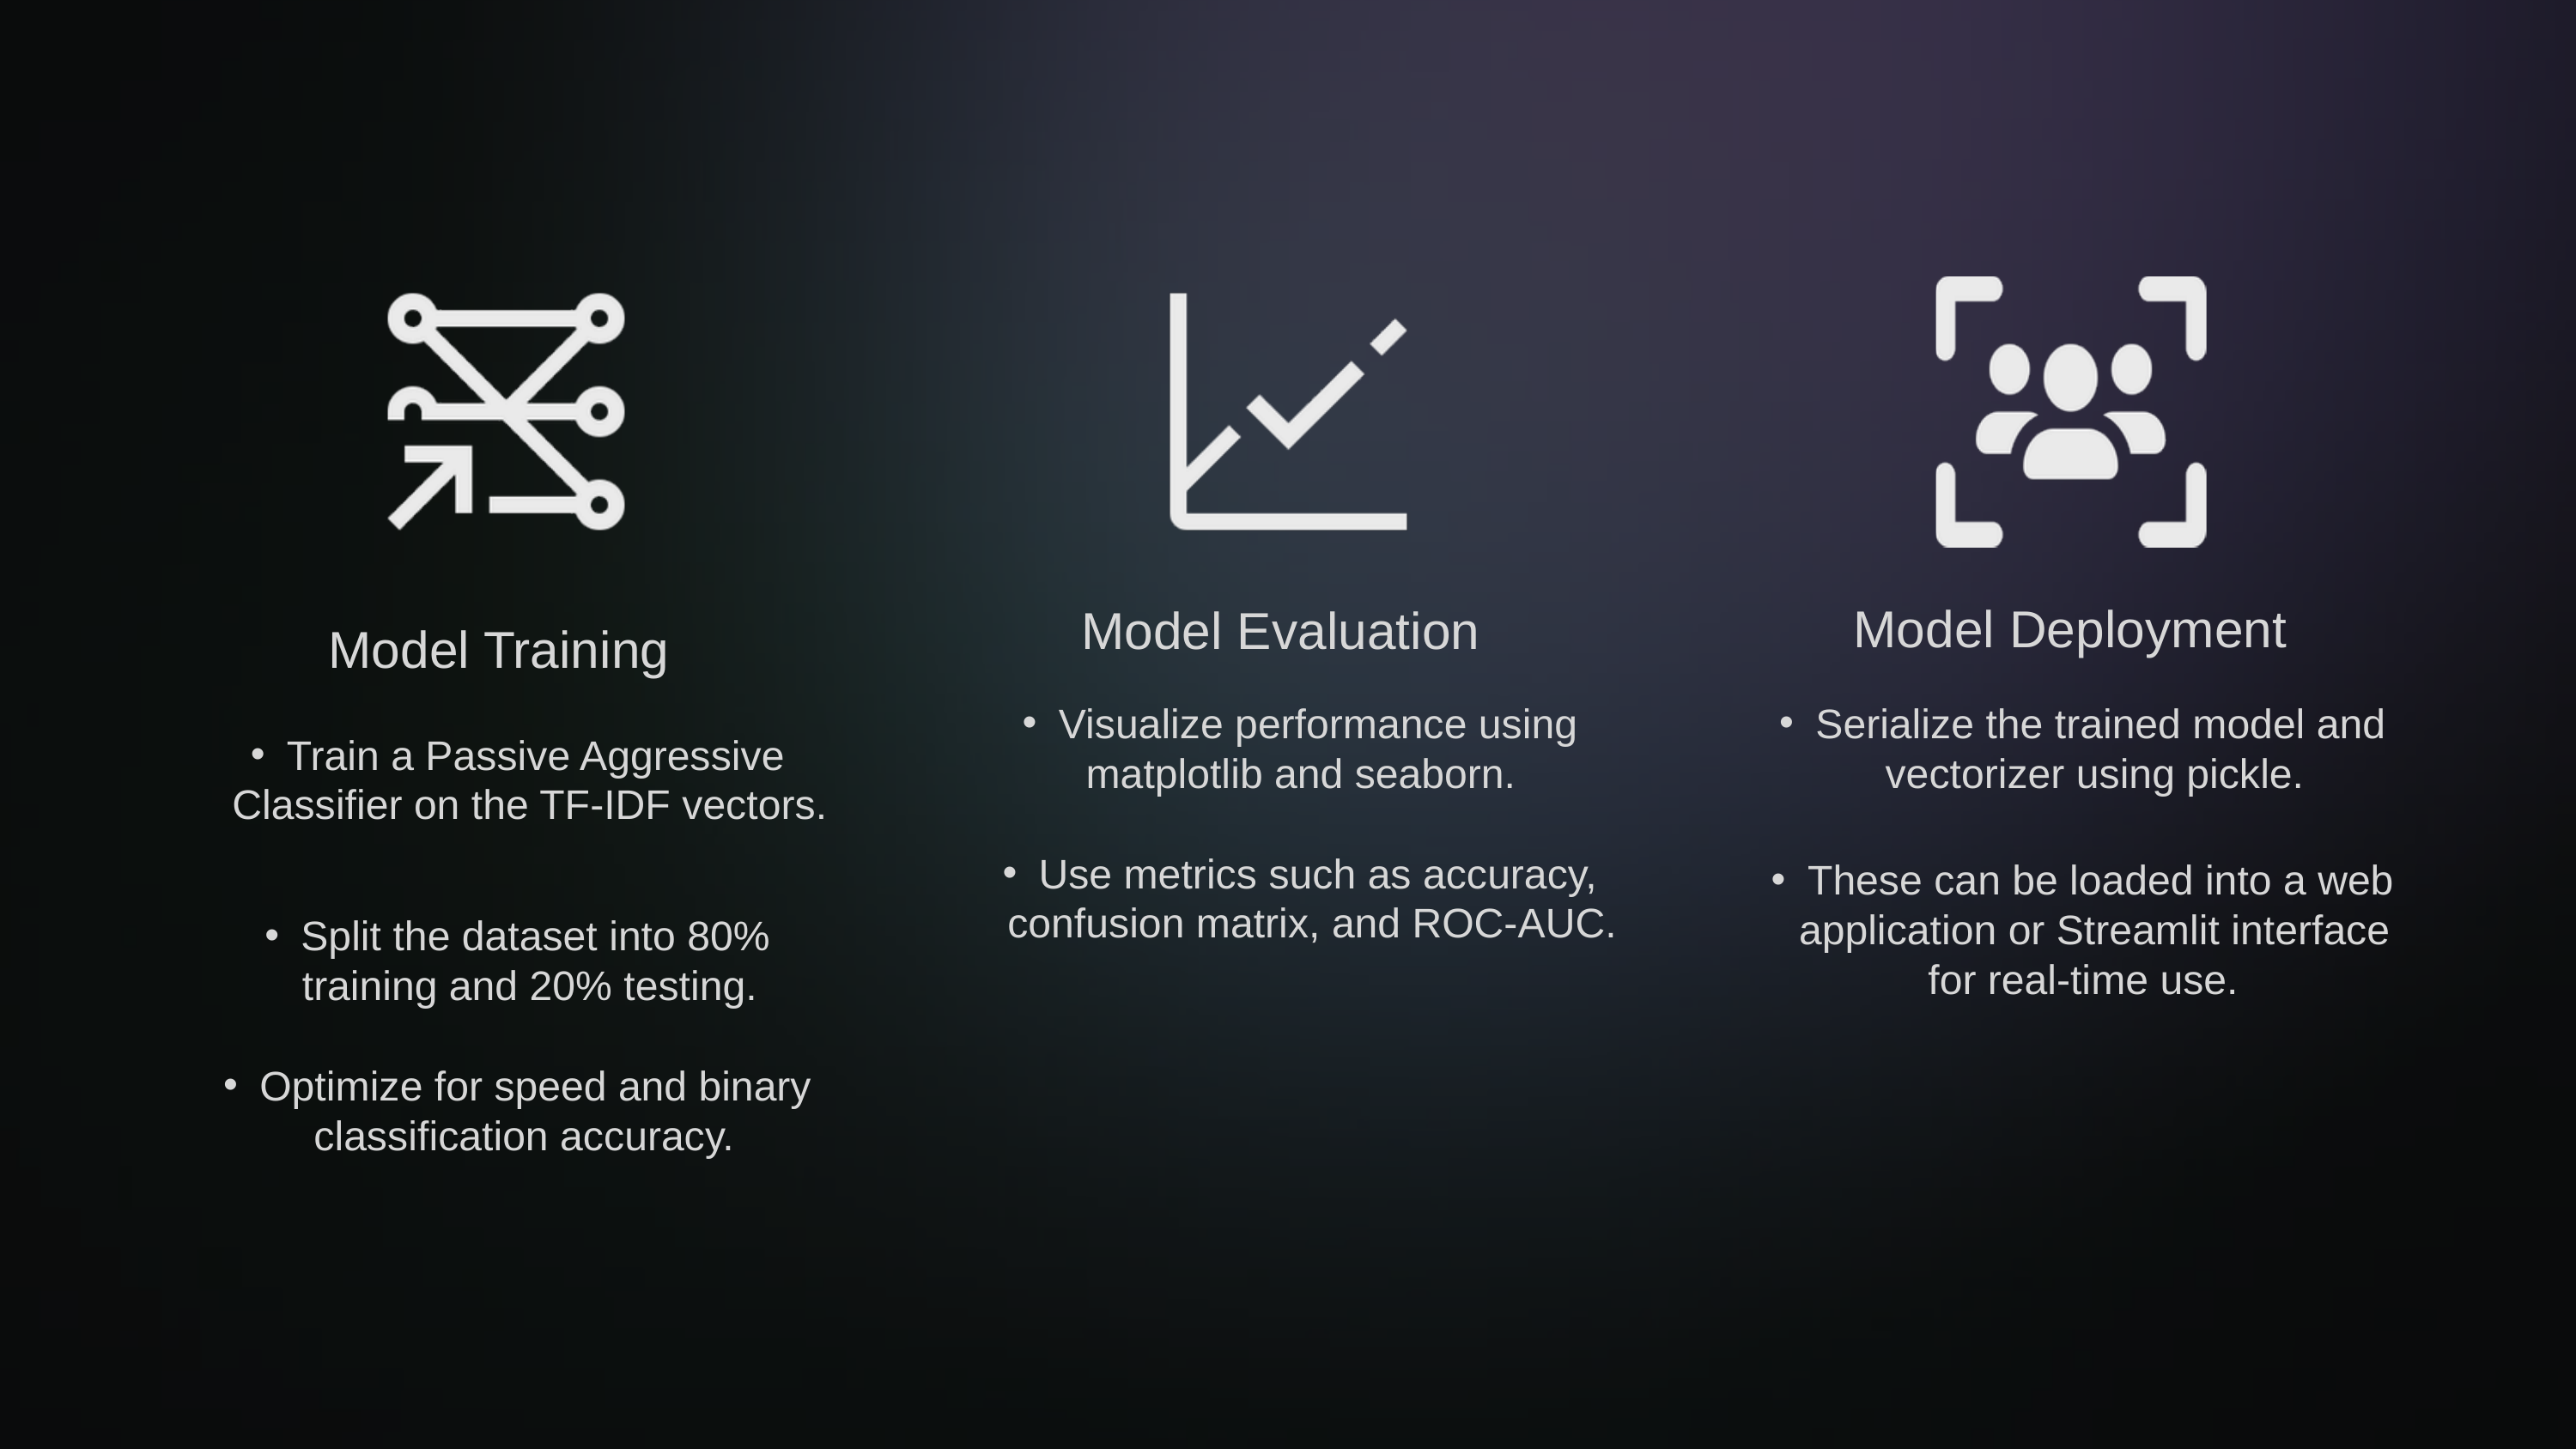

Model Evaluation

Model Training

Model Deployment

 Train a Passive Aggressive Classifier on the TF-IDF vectors.

 Visualize performance using matplotlib and seaborn.

 Serialize the trained model and vectorizer using pickle.

 Use metrics such as accuracy, confusion matrix, and ROC-AUC.

 These can be loaded into a web application or Streamlit interface for real-time use.

 Split the dataset into 80% training and 20% testing.

 Optimize for speed and binary classification accuracy.